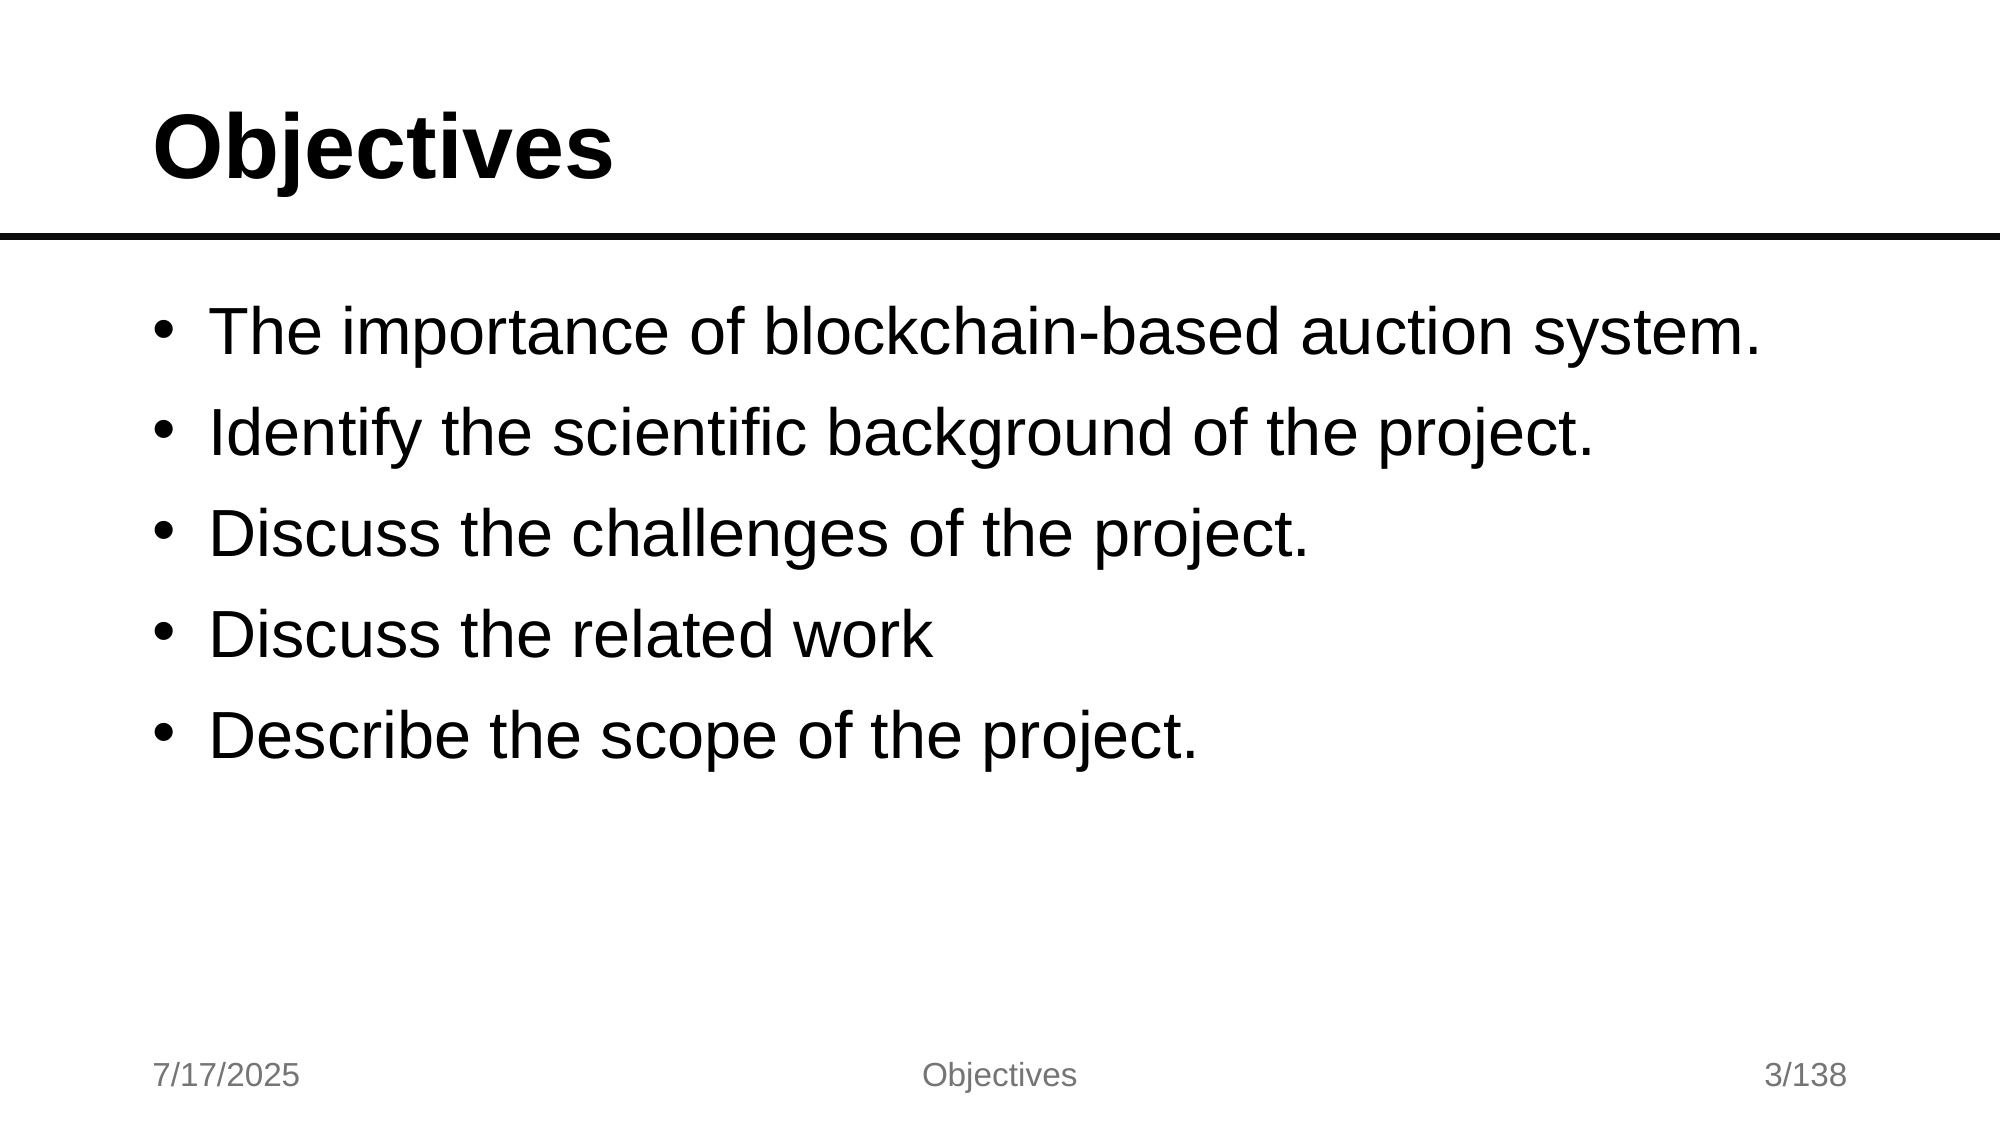

# Objectives
 The importance of blockchain-based auction system.
 Identify the scientific background of the project.
 Discuss the challenges of the project.
 Discuss the related work
 Describe the scope of the project.

7/17/2025
Objectives
3/138